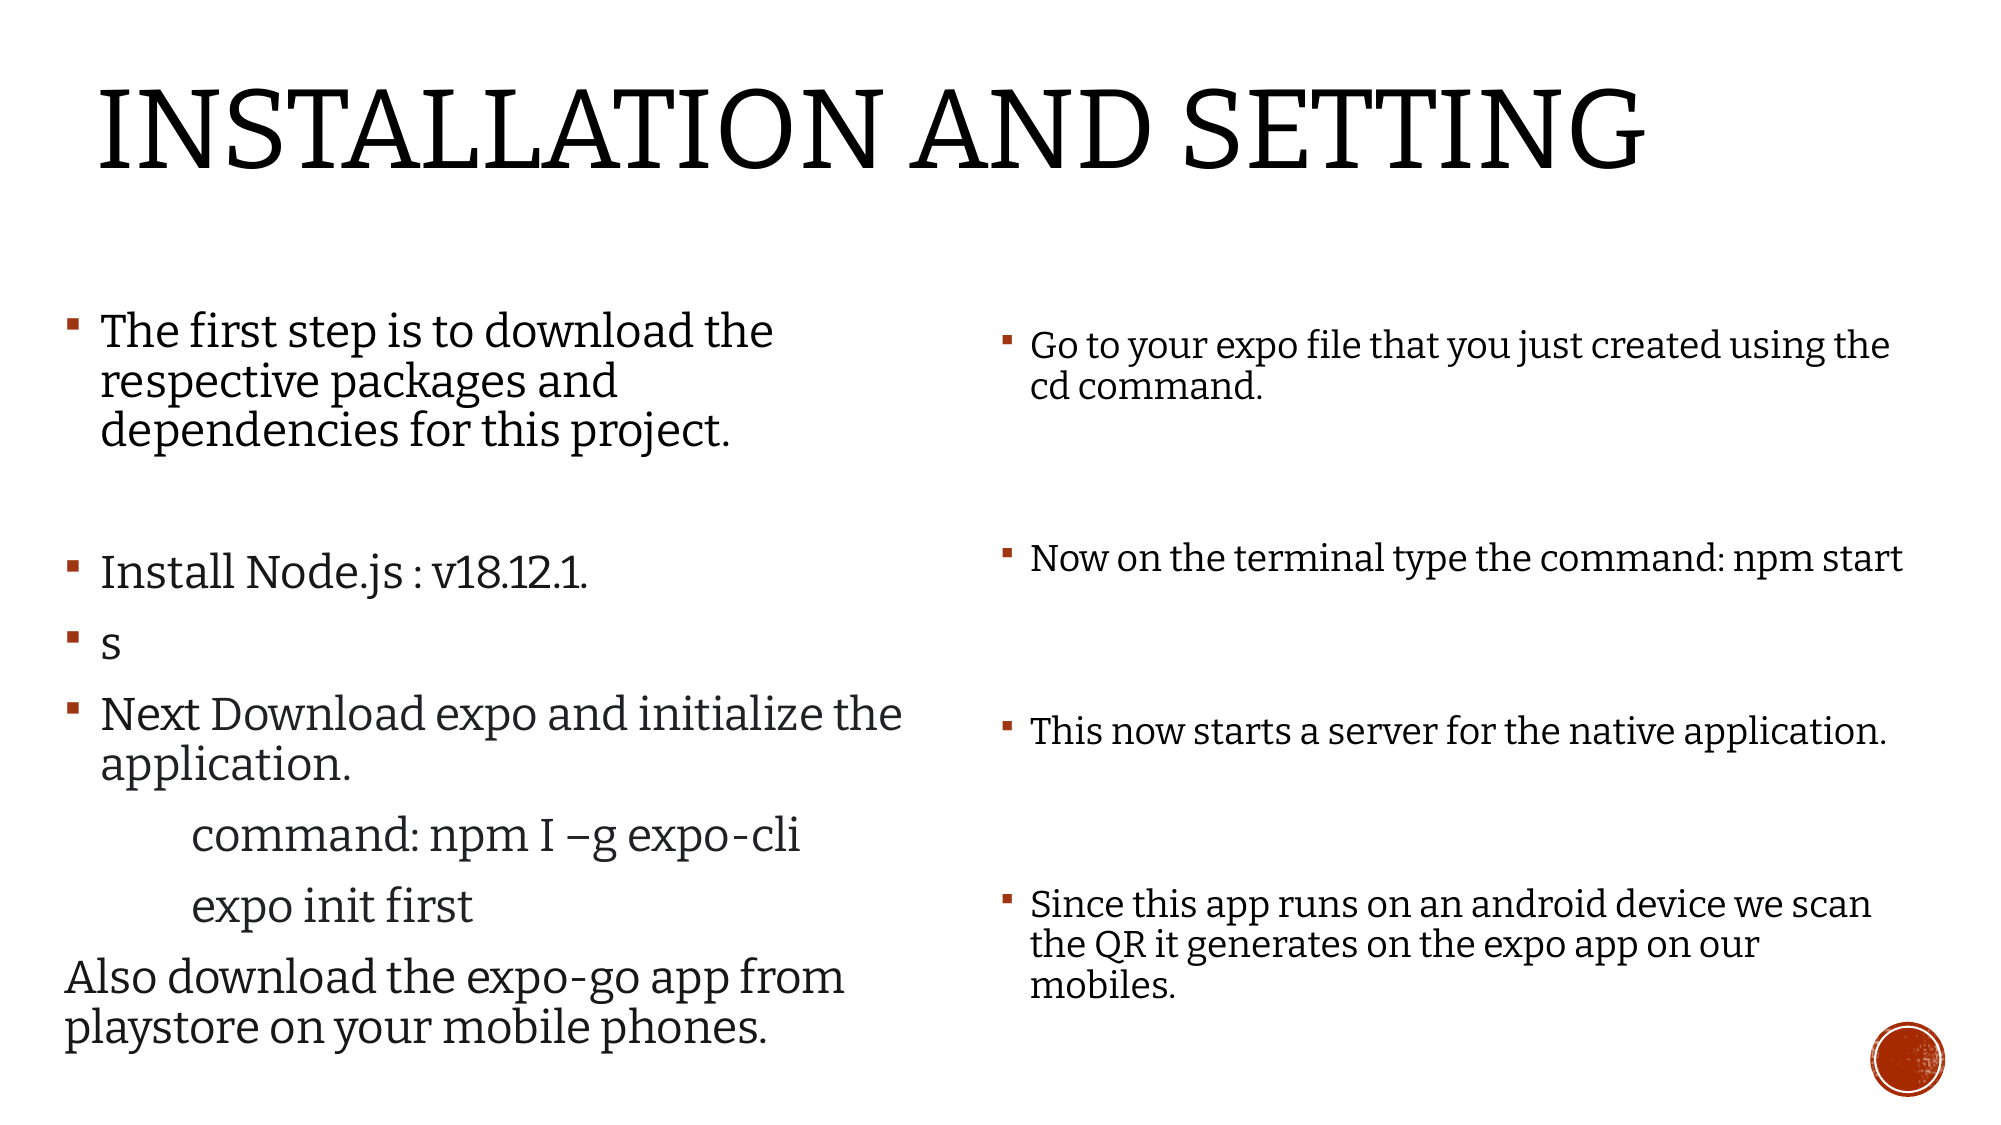

# Installation and Setting
The first step is to download the respective packages and dependencies for this project.

Install Node.js : v18.12.1.
s
Next Download expo and initialize the application.
	command: npm I –g expo-cli
	expo init first
Also download the expo-go app from playstore on your mobile phones.

Go to your expo file that you just created using the cd command.

Now on the terminal type the command: npm start

This now starts a server for the native application.

Since this app runs on an android device we scan the QR it generates on the expo app on our mobiles.